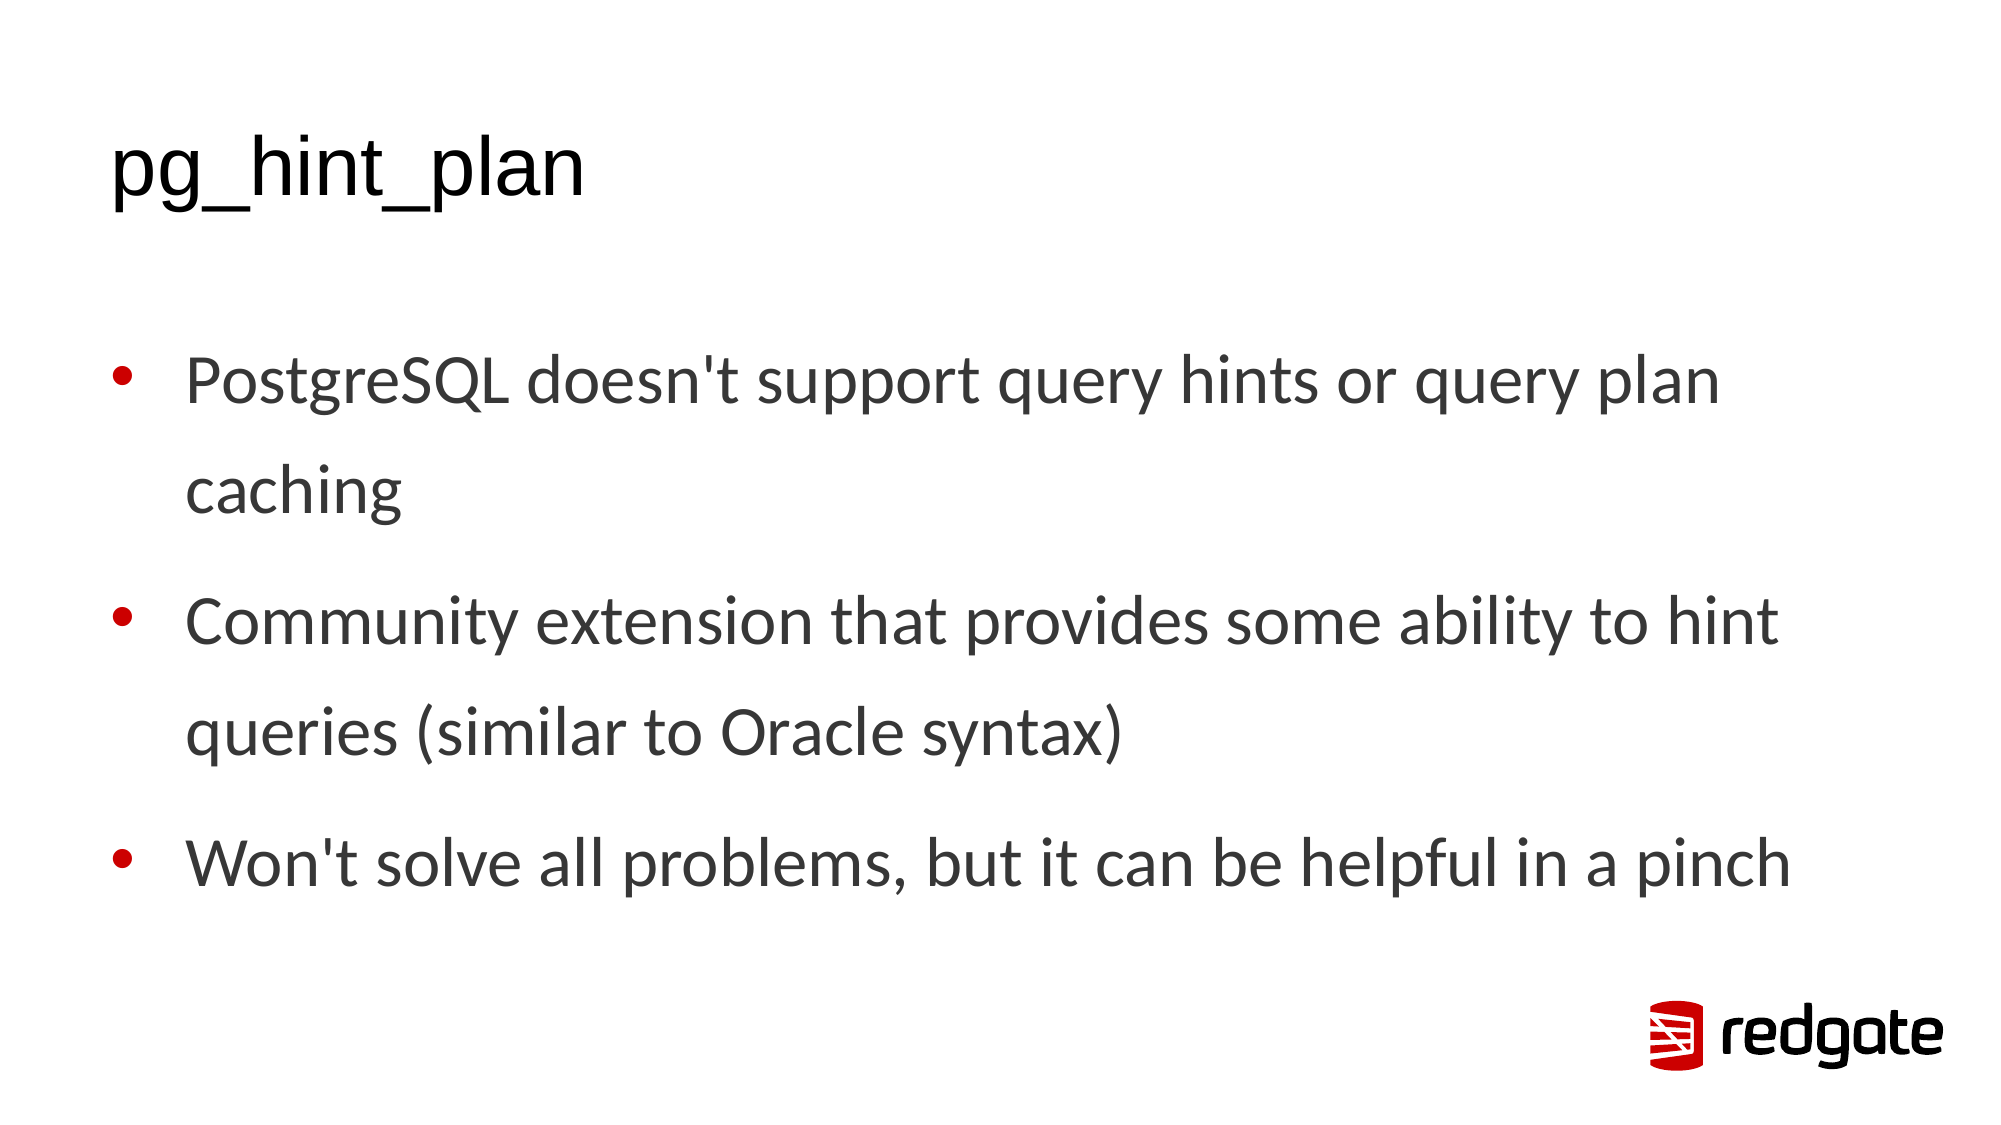

# pg_hint_plan
PostgreSQL doesn't support query hints or query plan caching
Community extension that provides some ability to hint queries (similar to Oracle syntax)
Won't solve all problems, but it can be helpful in a pinch